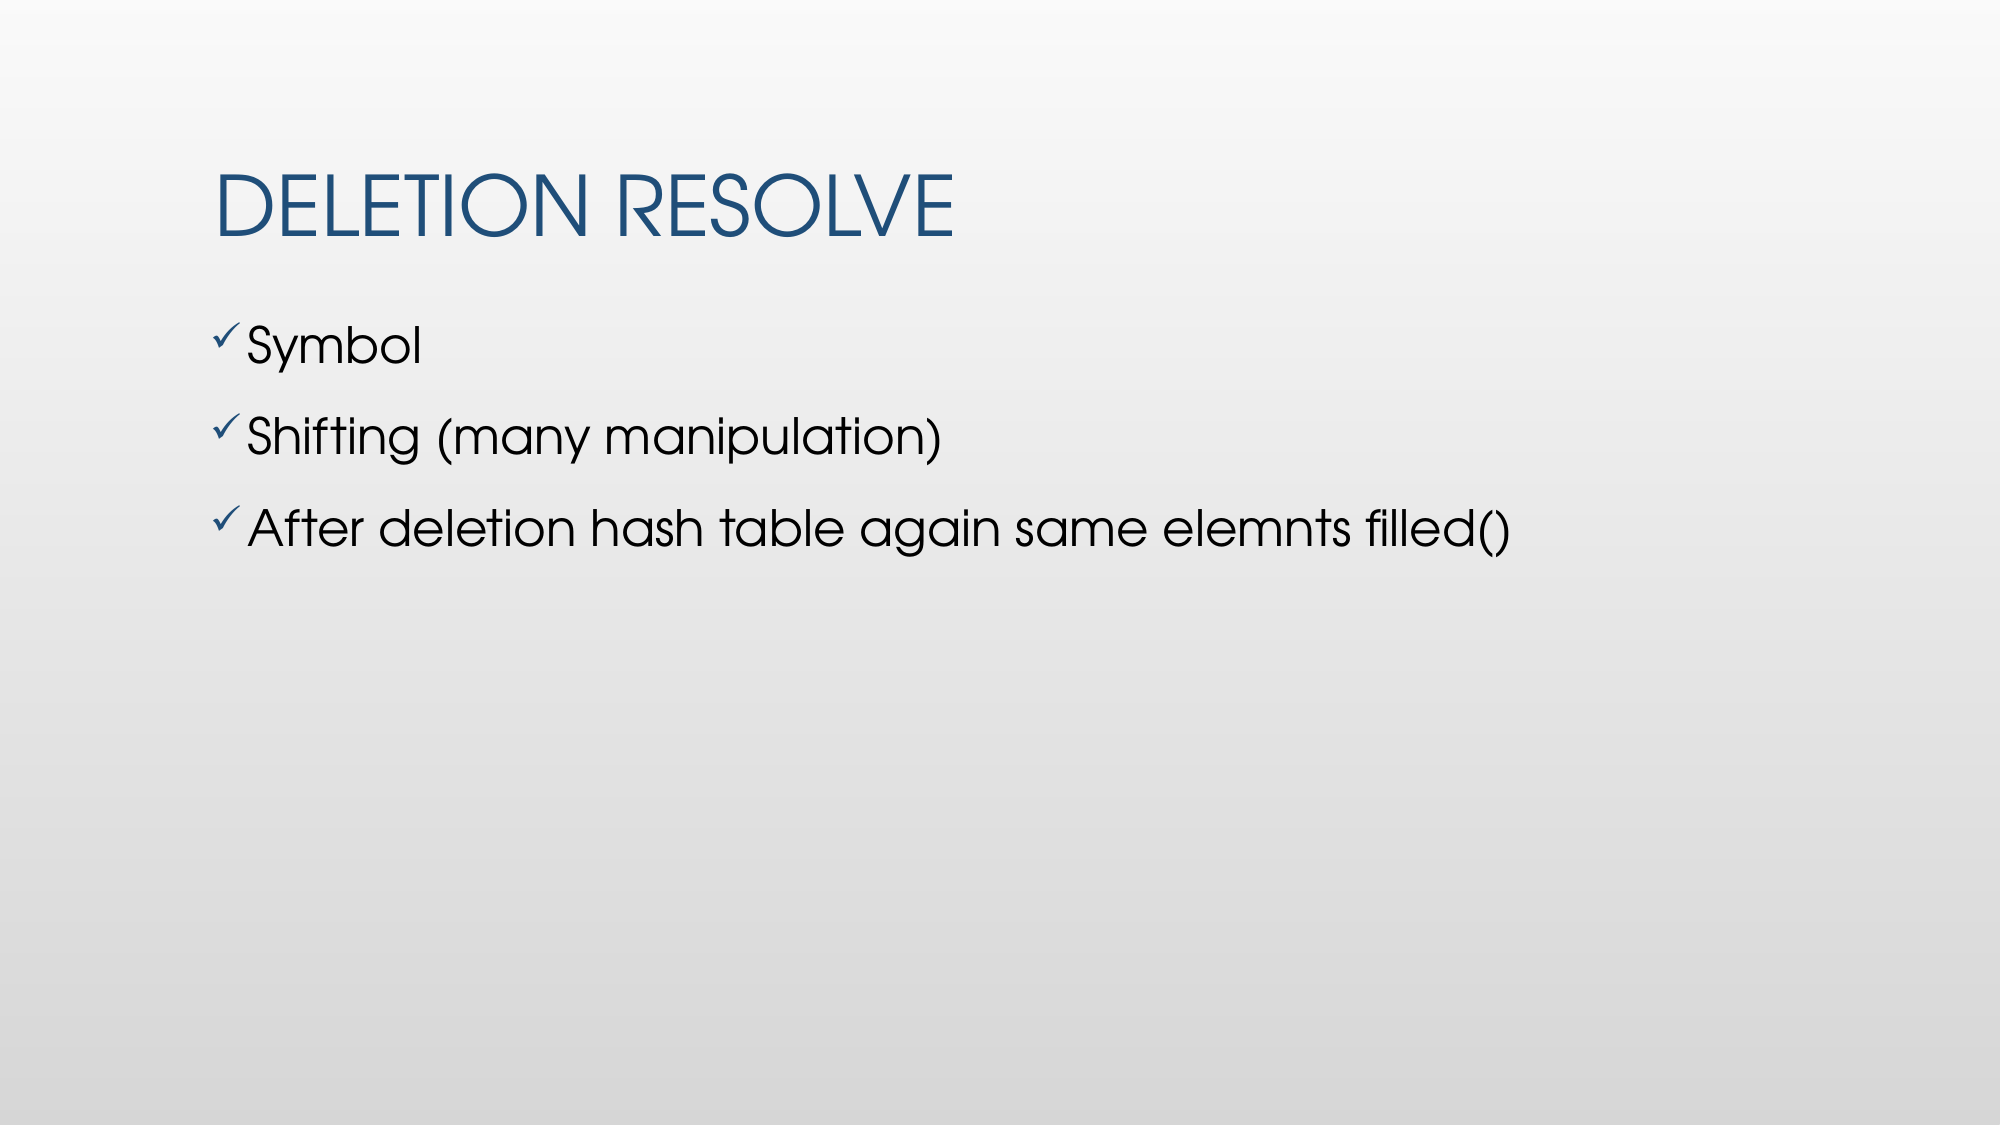

# Deletion resolve
Symbol
Shifting (many manipulation)
After deletion hash table again same elemnts filled()